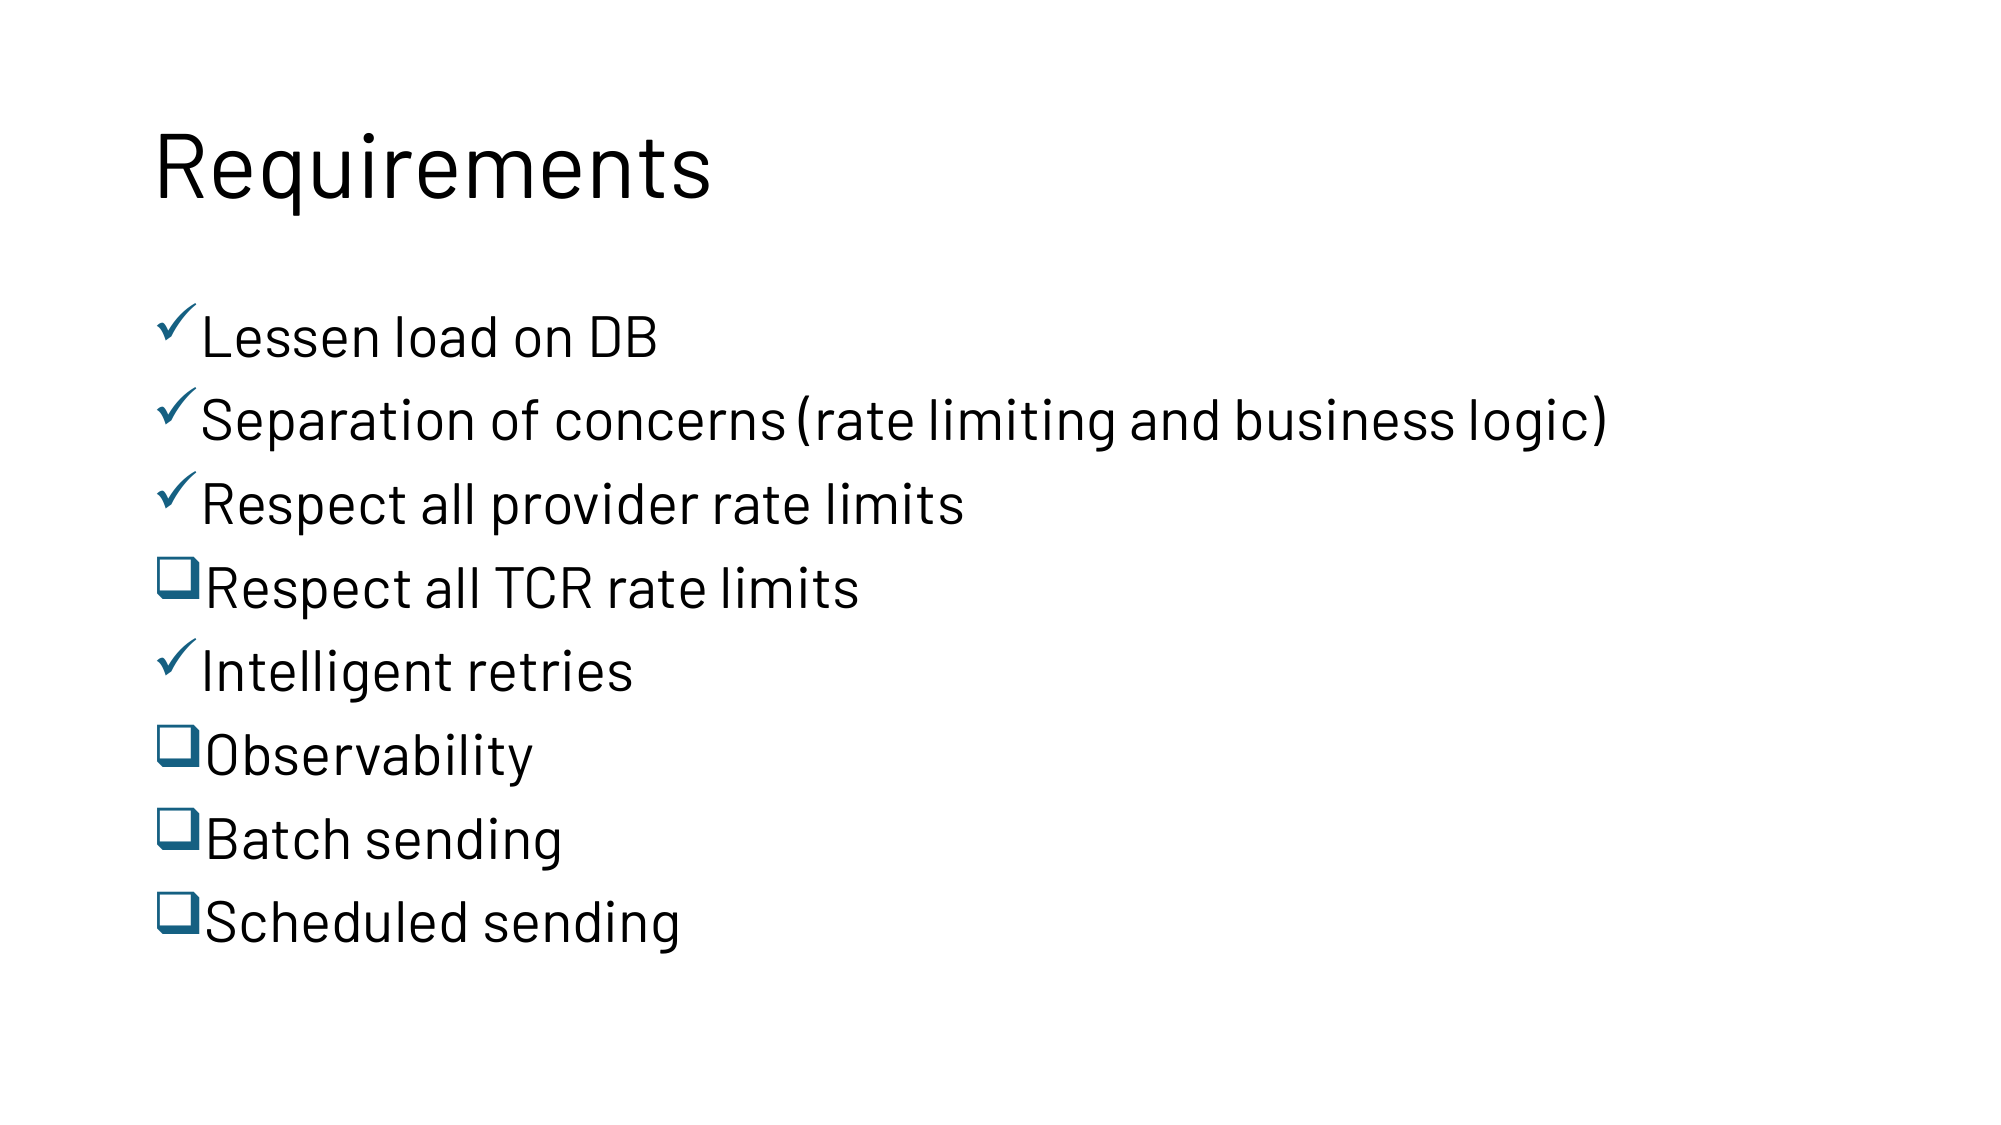

# Requirements
Lessen load on DB
Separation of concerns (rate limiting and business logic)
Respect all provider rate limits
Respect all TCR rate limits
Intelligent retries
Observability
Batch sending
Scheduled sending